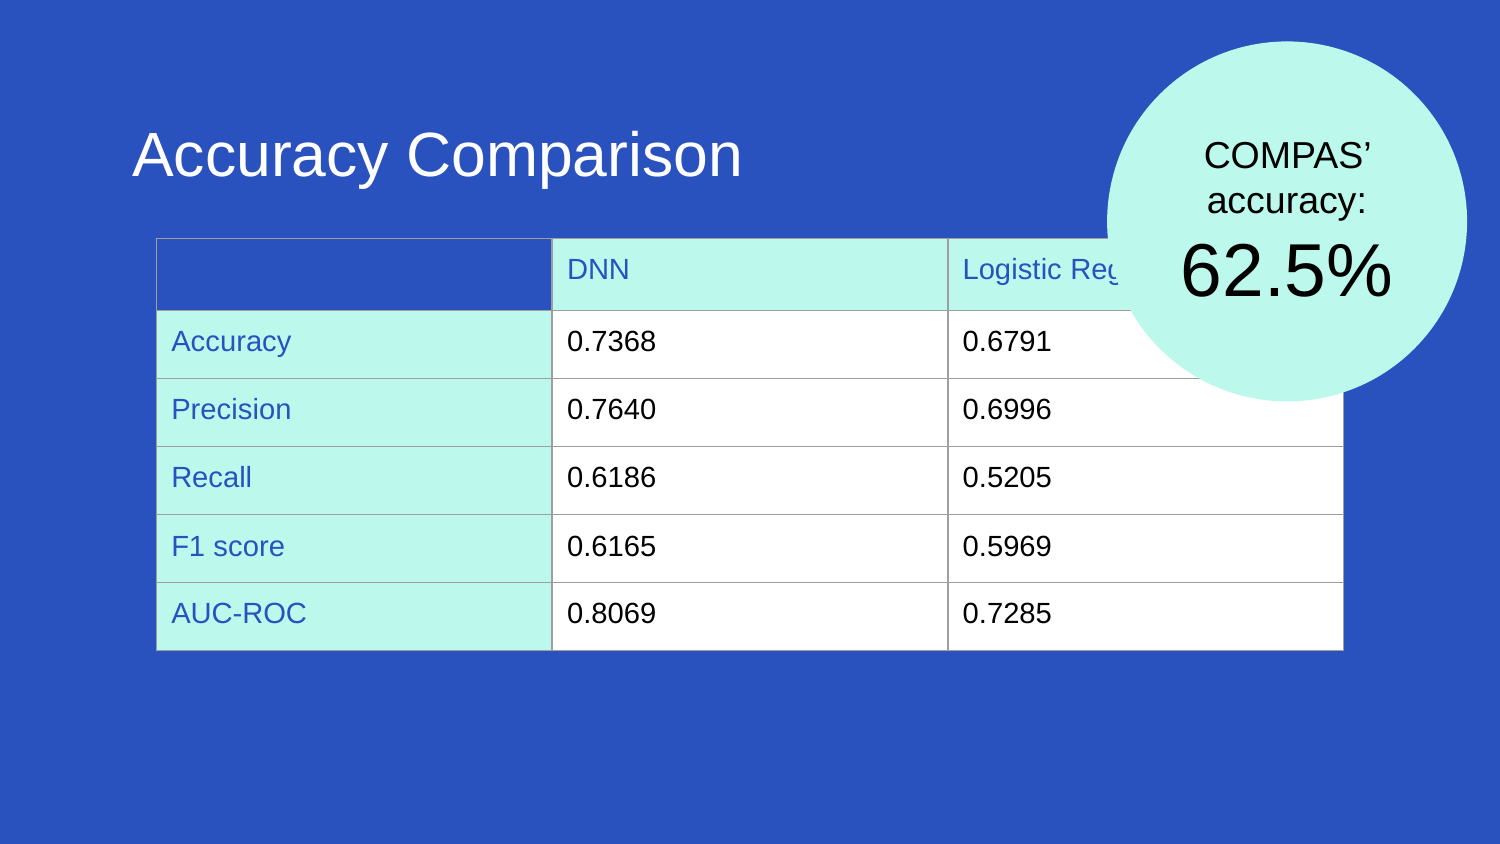

COMPAS’ accuracy:
62.5%
Accuracy Comparison
|  | DNN | Logistic Regression |
| --- | --- | --- |
| Accuracy | 0.7368 | 0.6791 |
| Precision | 0.7640 | 0.6996 |
| Recall | 0.6186 | 0.5205 |
| F1 score | 0.6165 | 0.5969 |
| AUC-ROC | 0.8069 | 0.7285 |